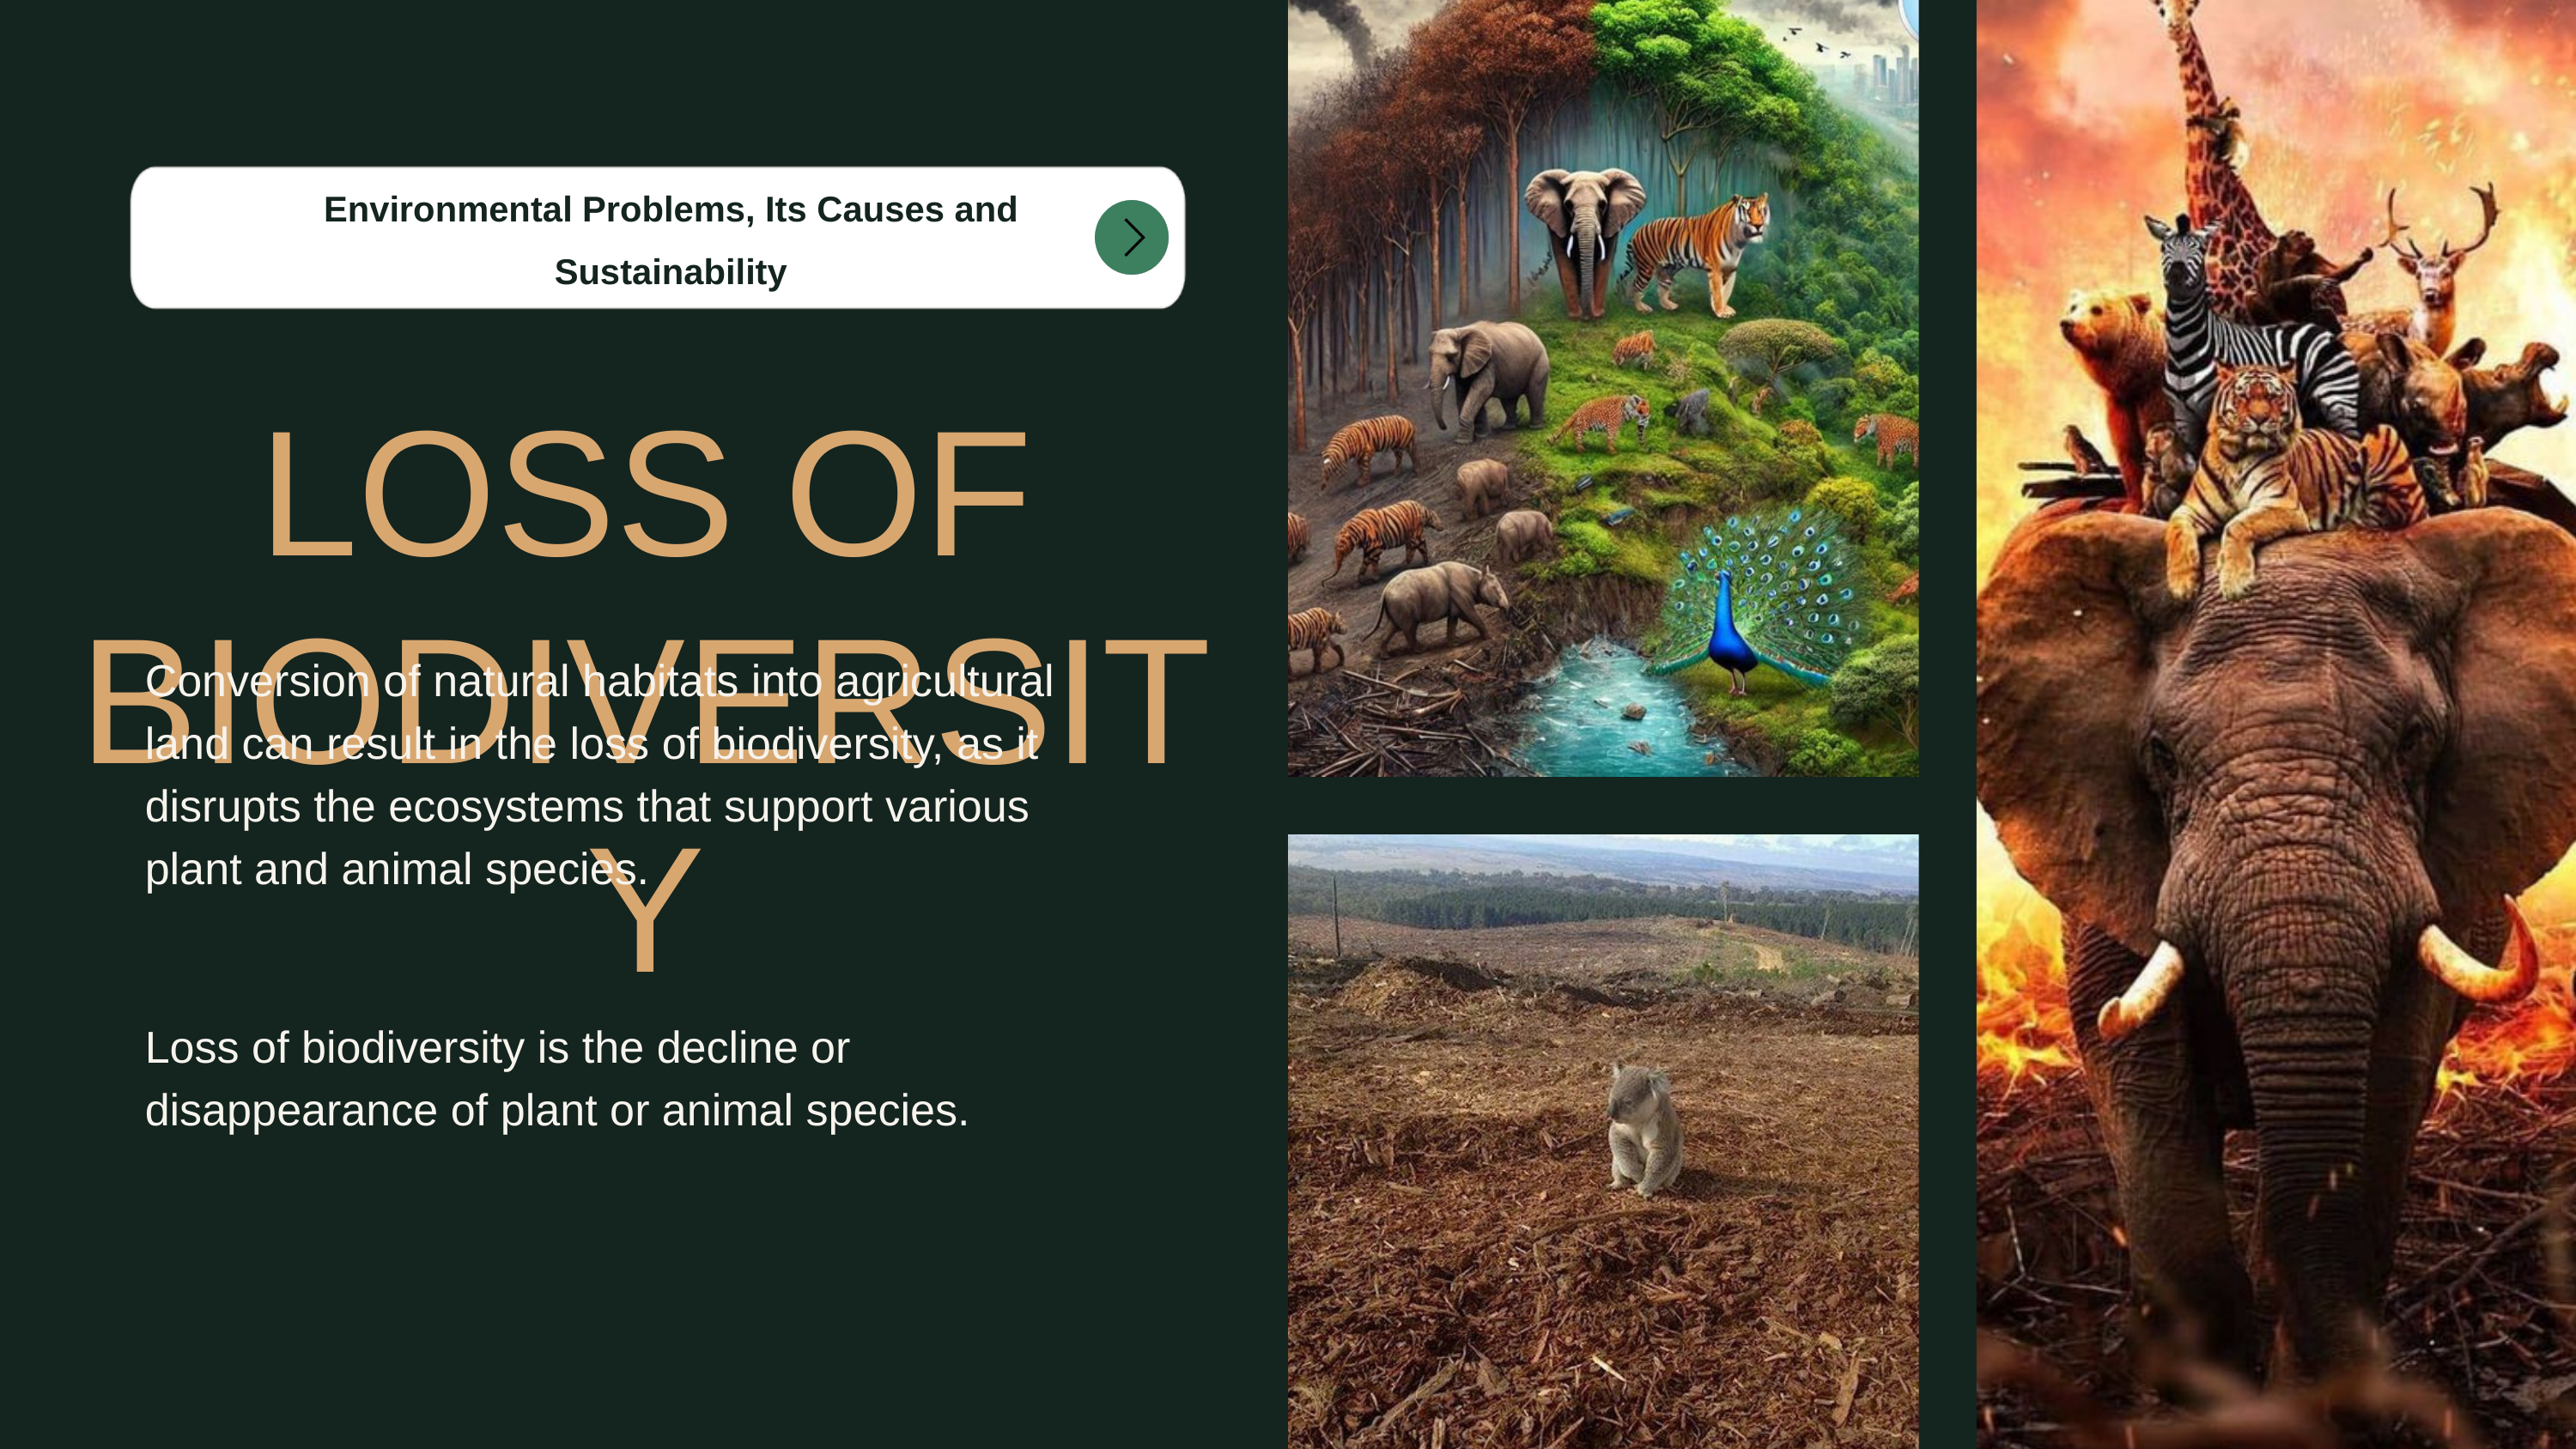

Environmental Problems, Its Causes and Sustainability

LOSS OF BIODIVERSITY

Conversion of natural habitats into agricultural land can result in the loss of biodiversity, as it disrupts the ecosystems that support various plant and animal species.

Loss of biodiversity is the decline or disappearance of plant or animal species.